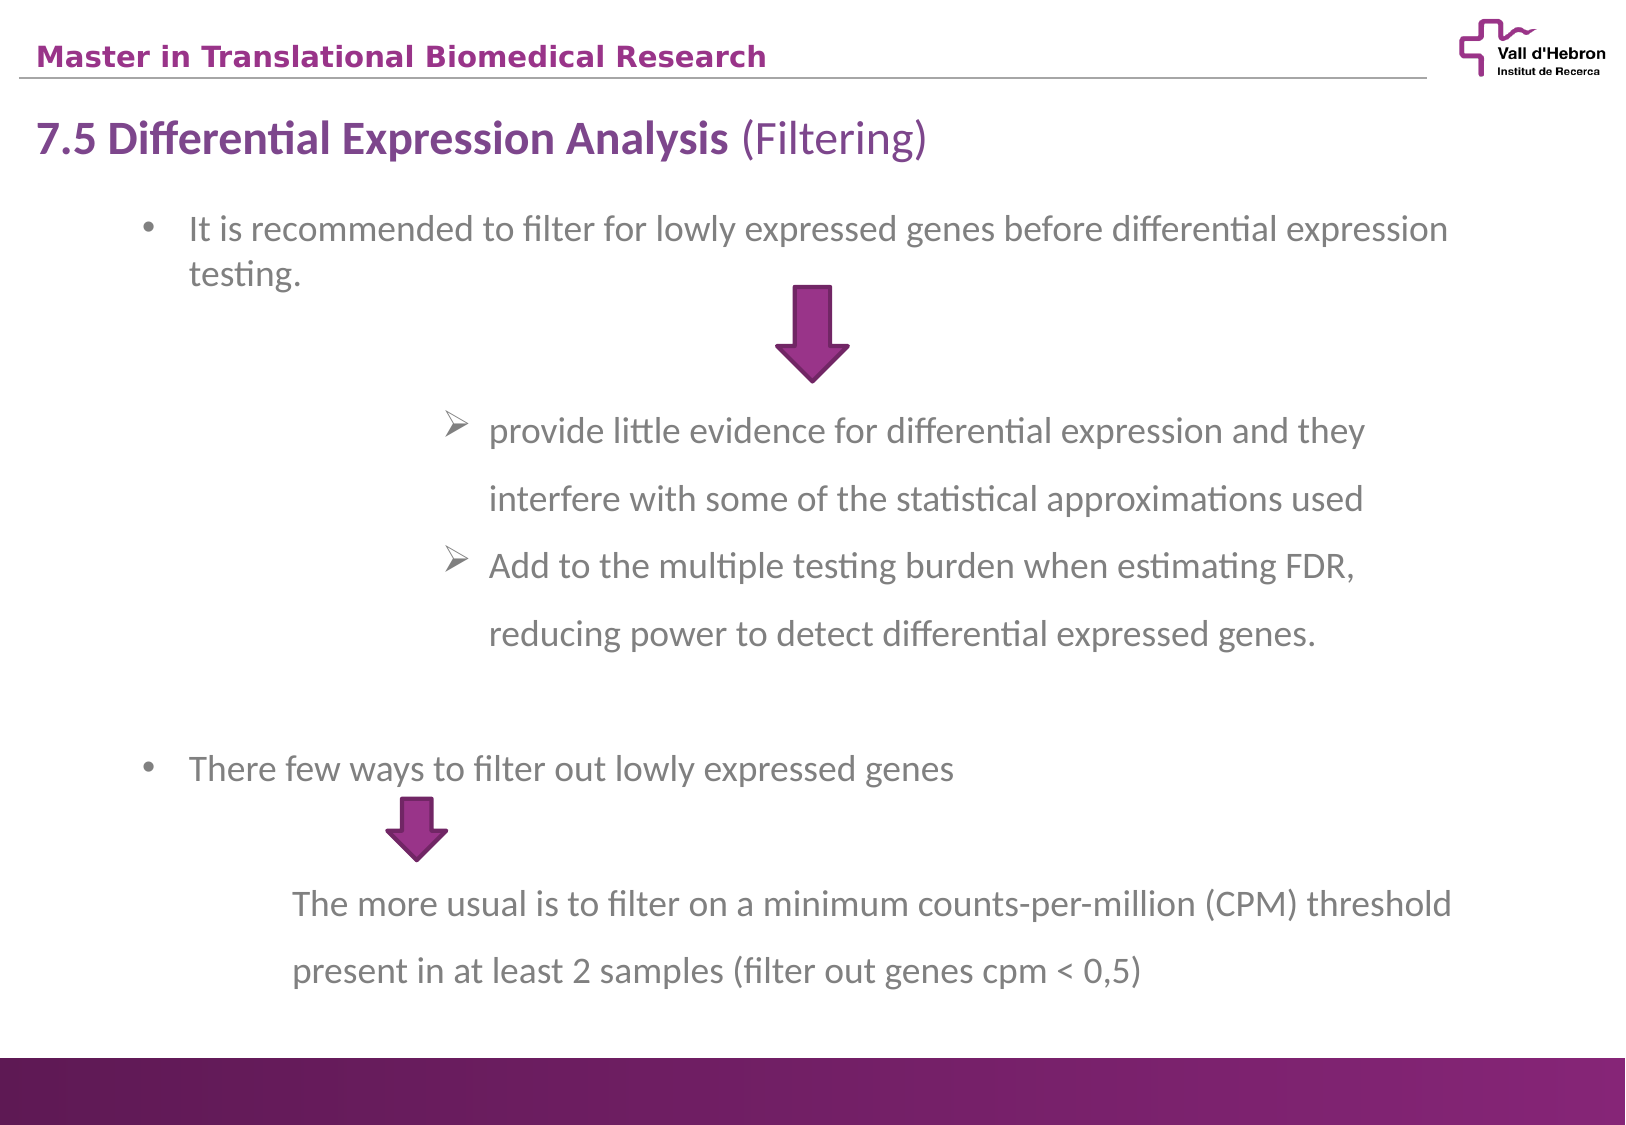

7.5 Differential Expression Analysis (Filtering)
It is recommended to filter for lowly expressed genes before differential expression testing.

provide little evidence for differential expression and they interfere with some of the statistical approximations used
Add to the multiple testing burden when estimating FDR, reducing power to detect differential expressed genes.

There few ways to filter out lowly expressed genes

The more usual is to filter on a minimum counts-per-million (CPM) threshold present in at least 2 samples (filter out genes cpm < 0,5)